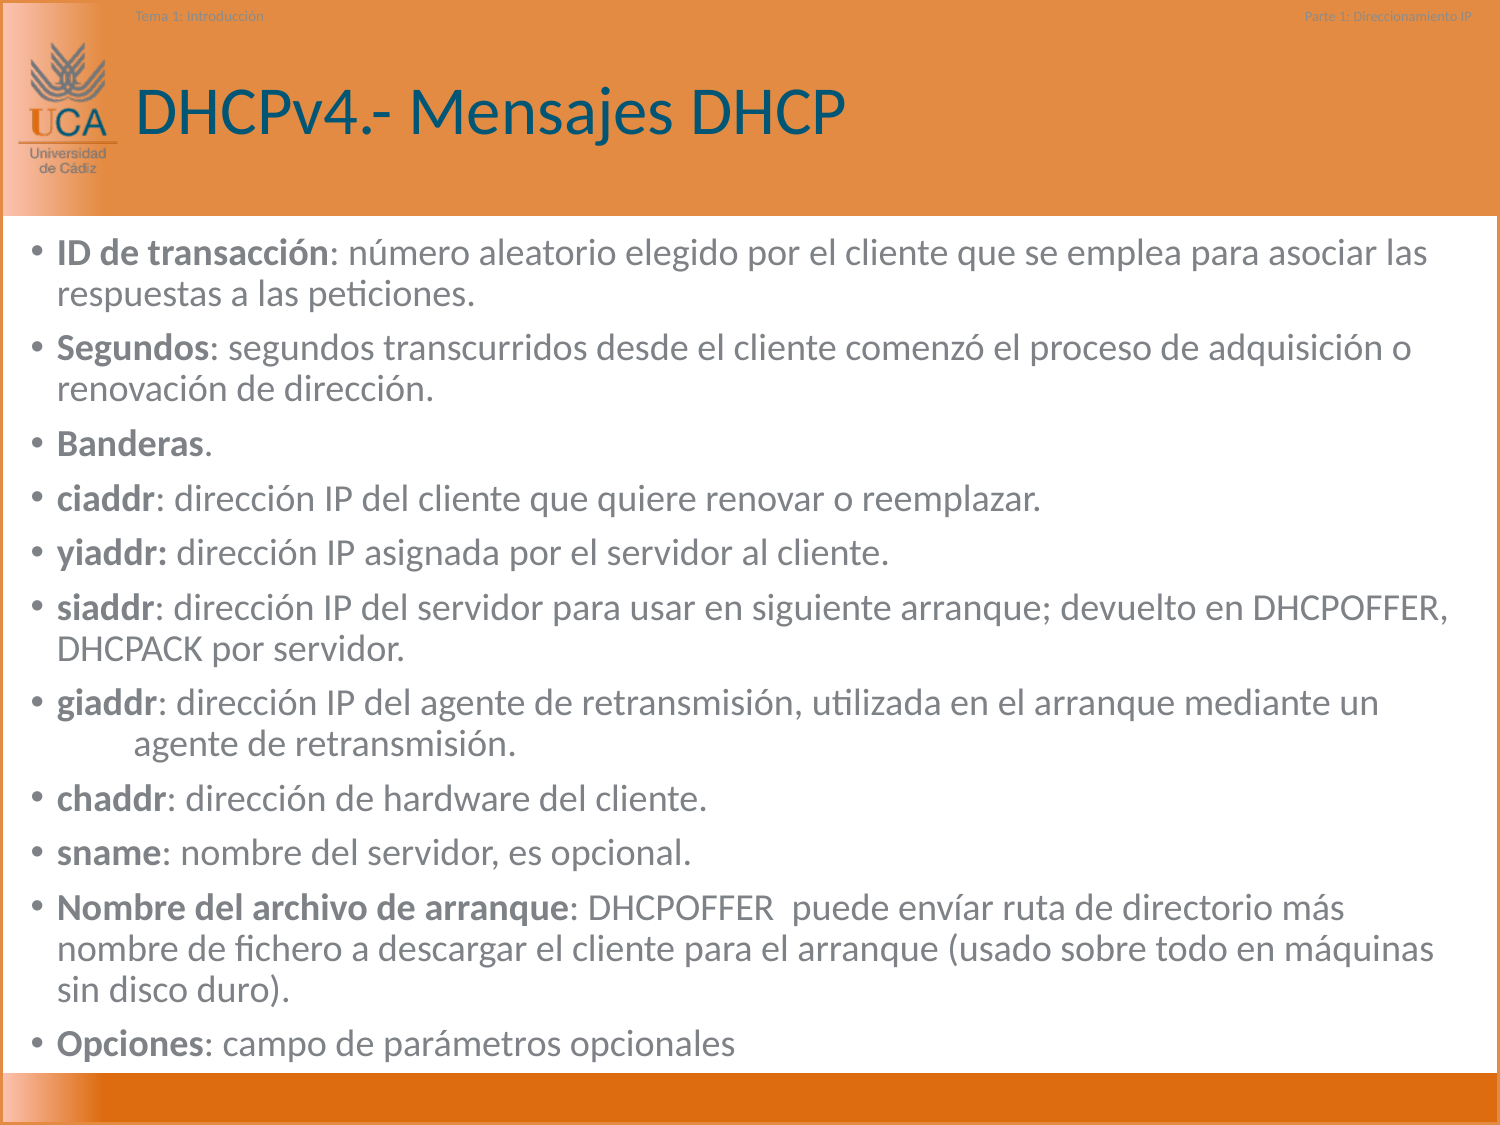

Tema 1: Introducción
Parte 1: Direccionamiento IP
# DHCPv4.- Mensajes DHCP
ID de transacción: número aleatorio elegido por el cliente que se emplea para asociar las respuestas a las peticiones.
Segundos: segundos transcurridos desde el cliente comenzó el proceso de adquisición o renovación de dirección.
Banderas.
ciaddr: dirección IP del cliente que quiere renovar o reemplazar.
yiaddr: dirección IP asignada por el servidor al cliente.
siaddr: dirección IP del servidor para usar en siguiente arranque; devuelto en DHCPOFFER, DHCPACK por servidor.
giaddr: dirección IP del agente de retransmisión, utilizada en el arranque mediante un                     agente de retransmisión.
chaddr: dirección de hardware del cliente.
sname: nombre del servidor, es opcional.
Nombre del archivo de arranque: DHCPOFFER  puede envíar ruta de directorio más nombre de fichero a descargar el cliente para el arranque (usado sobre todo en máquinas sin disco duro).
Opciones: campo de parámetros opcionales